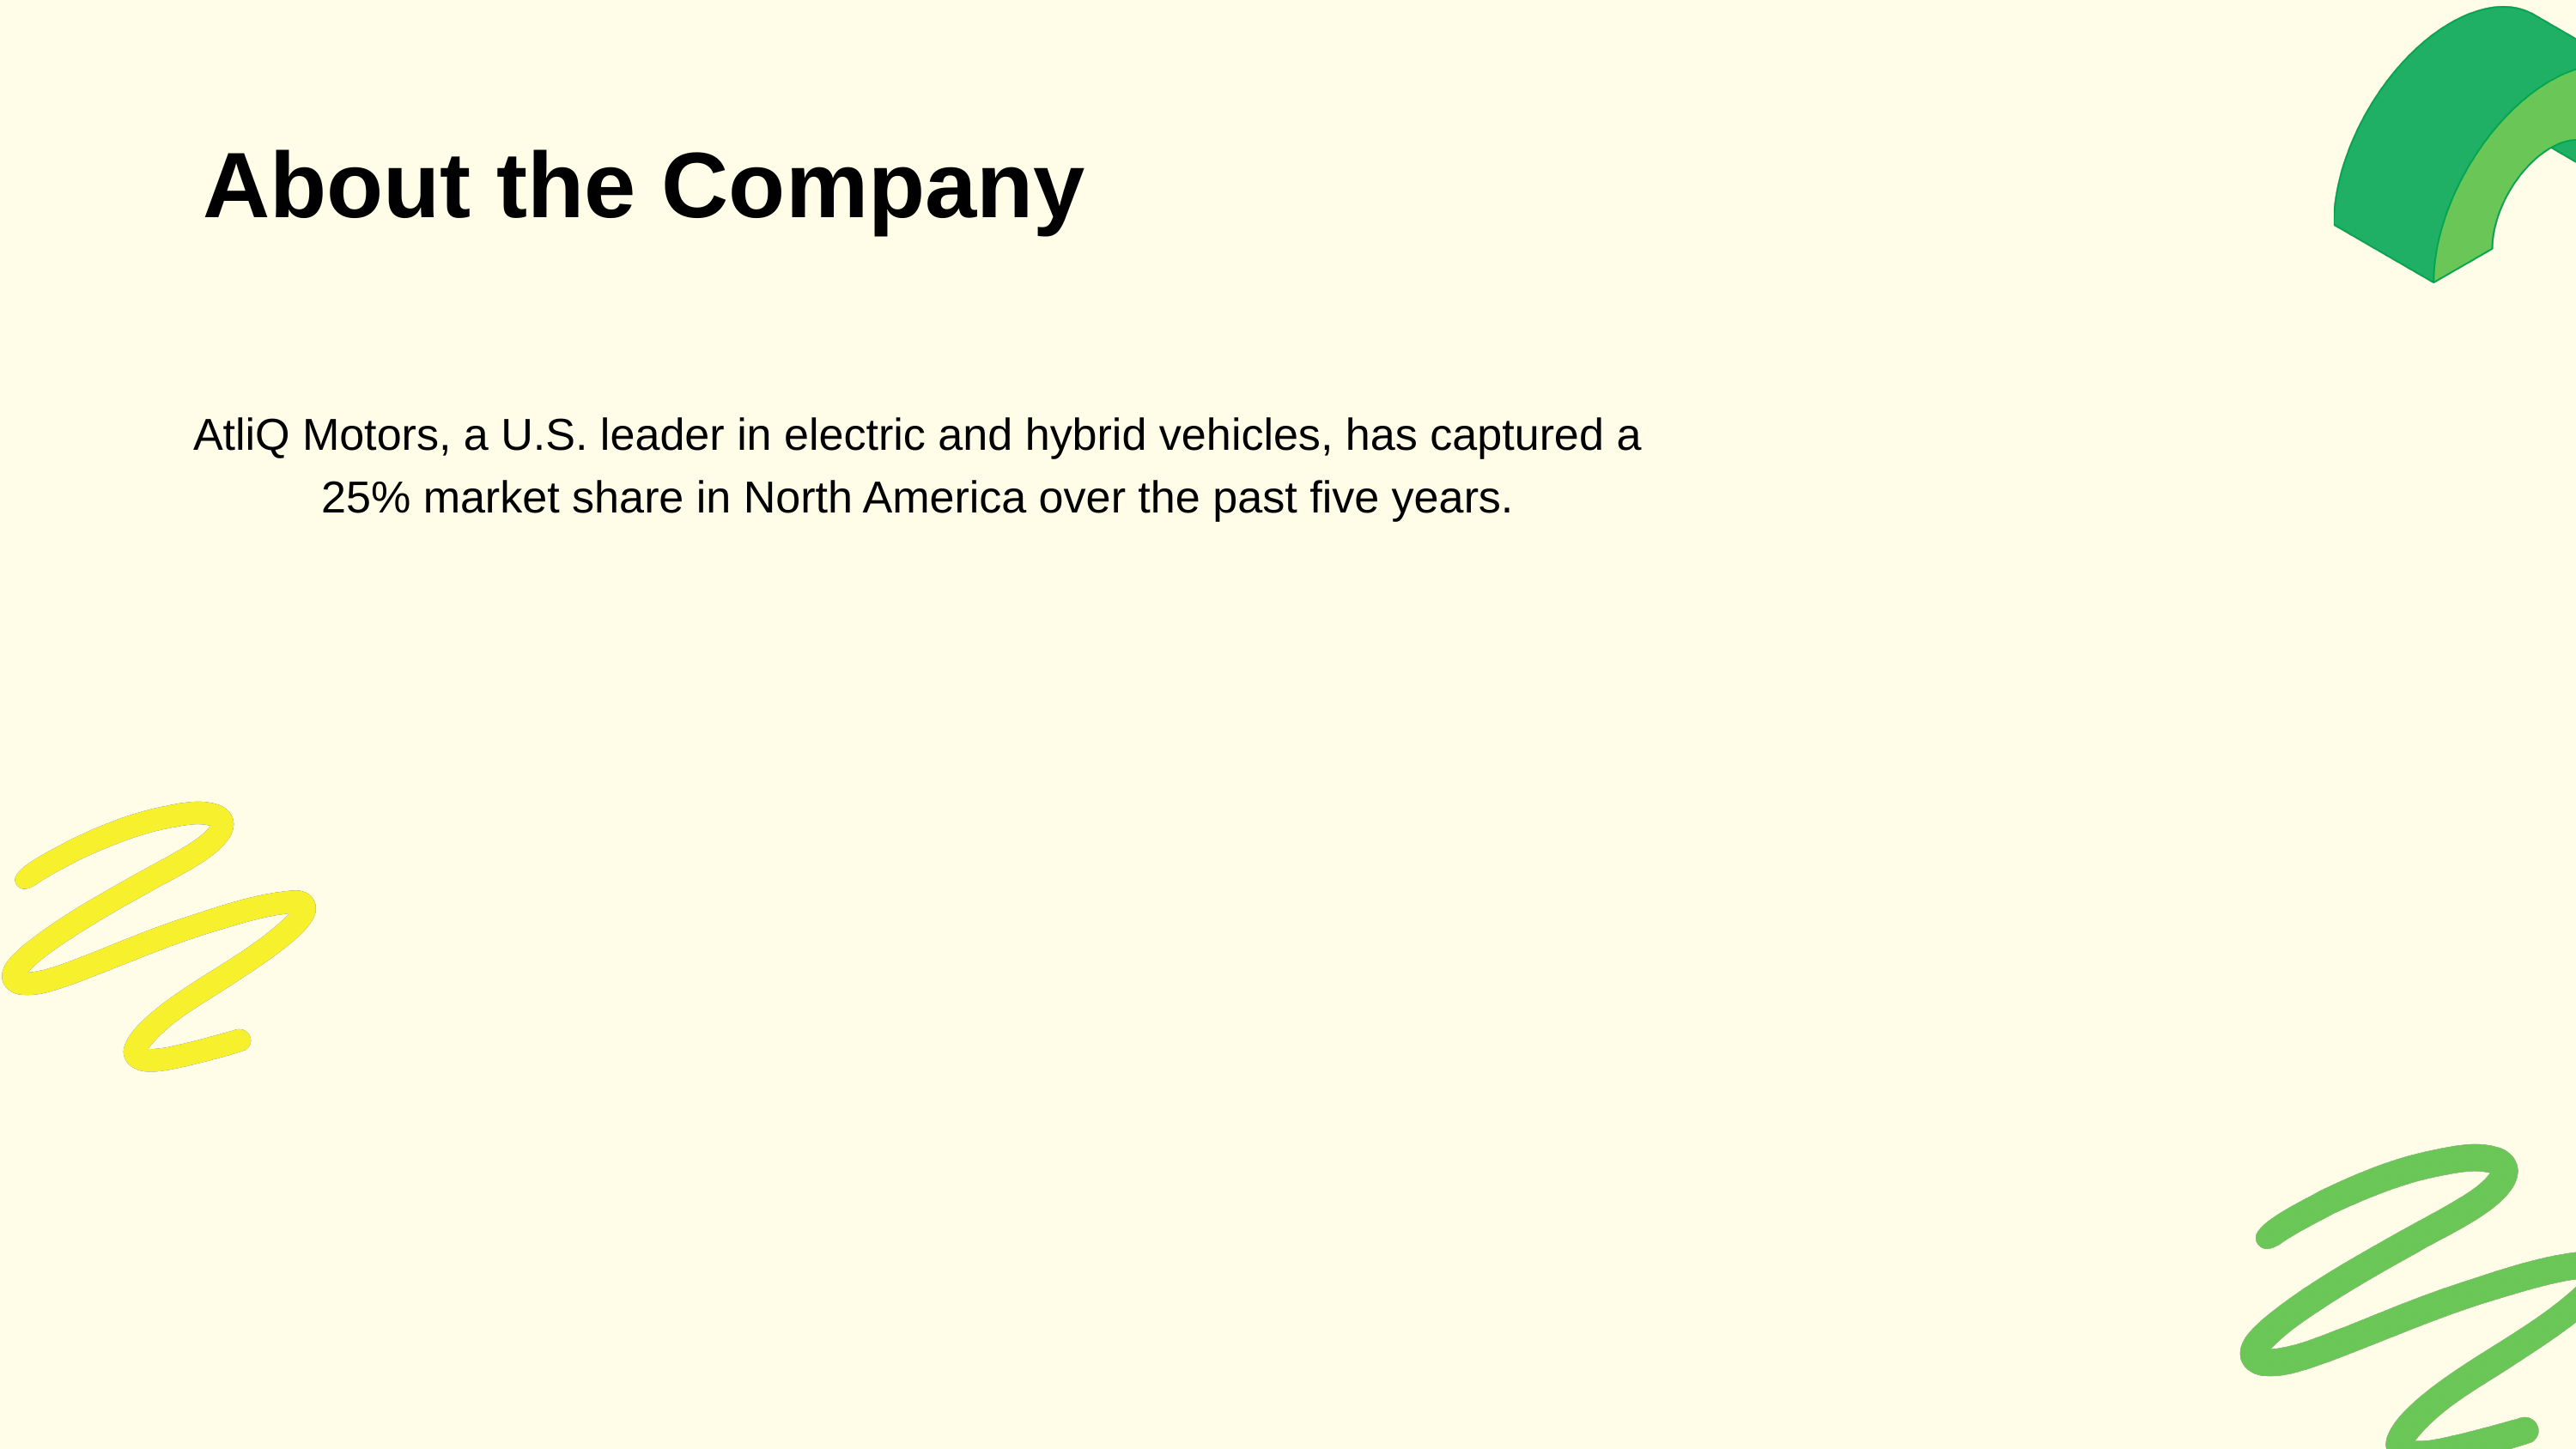

About the Company

AtliQ Motors, a U.S. leader in electric and hybrid vehicles, has captured a 25% market share in North America over the past five years.